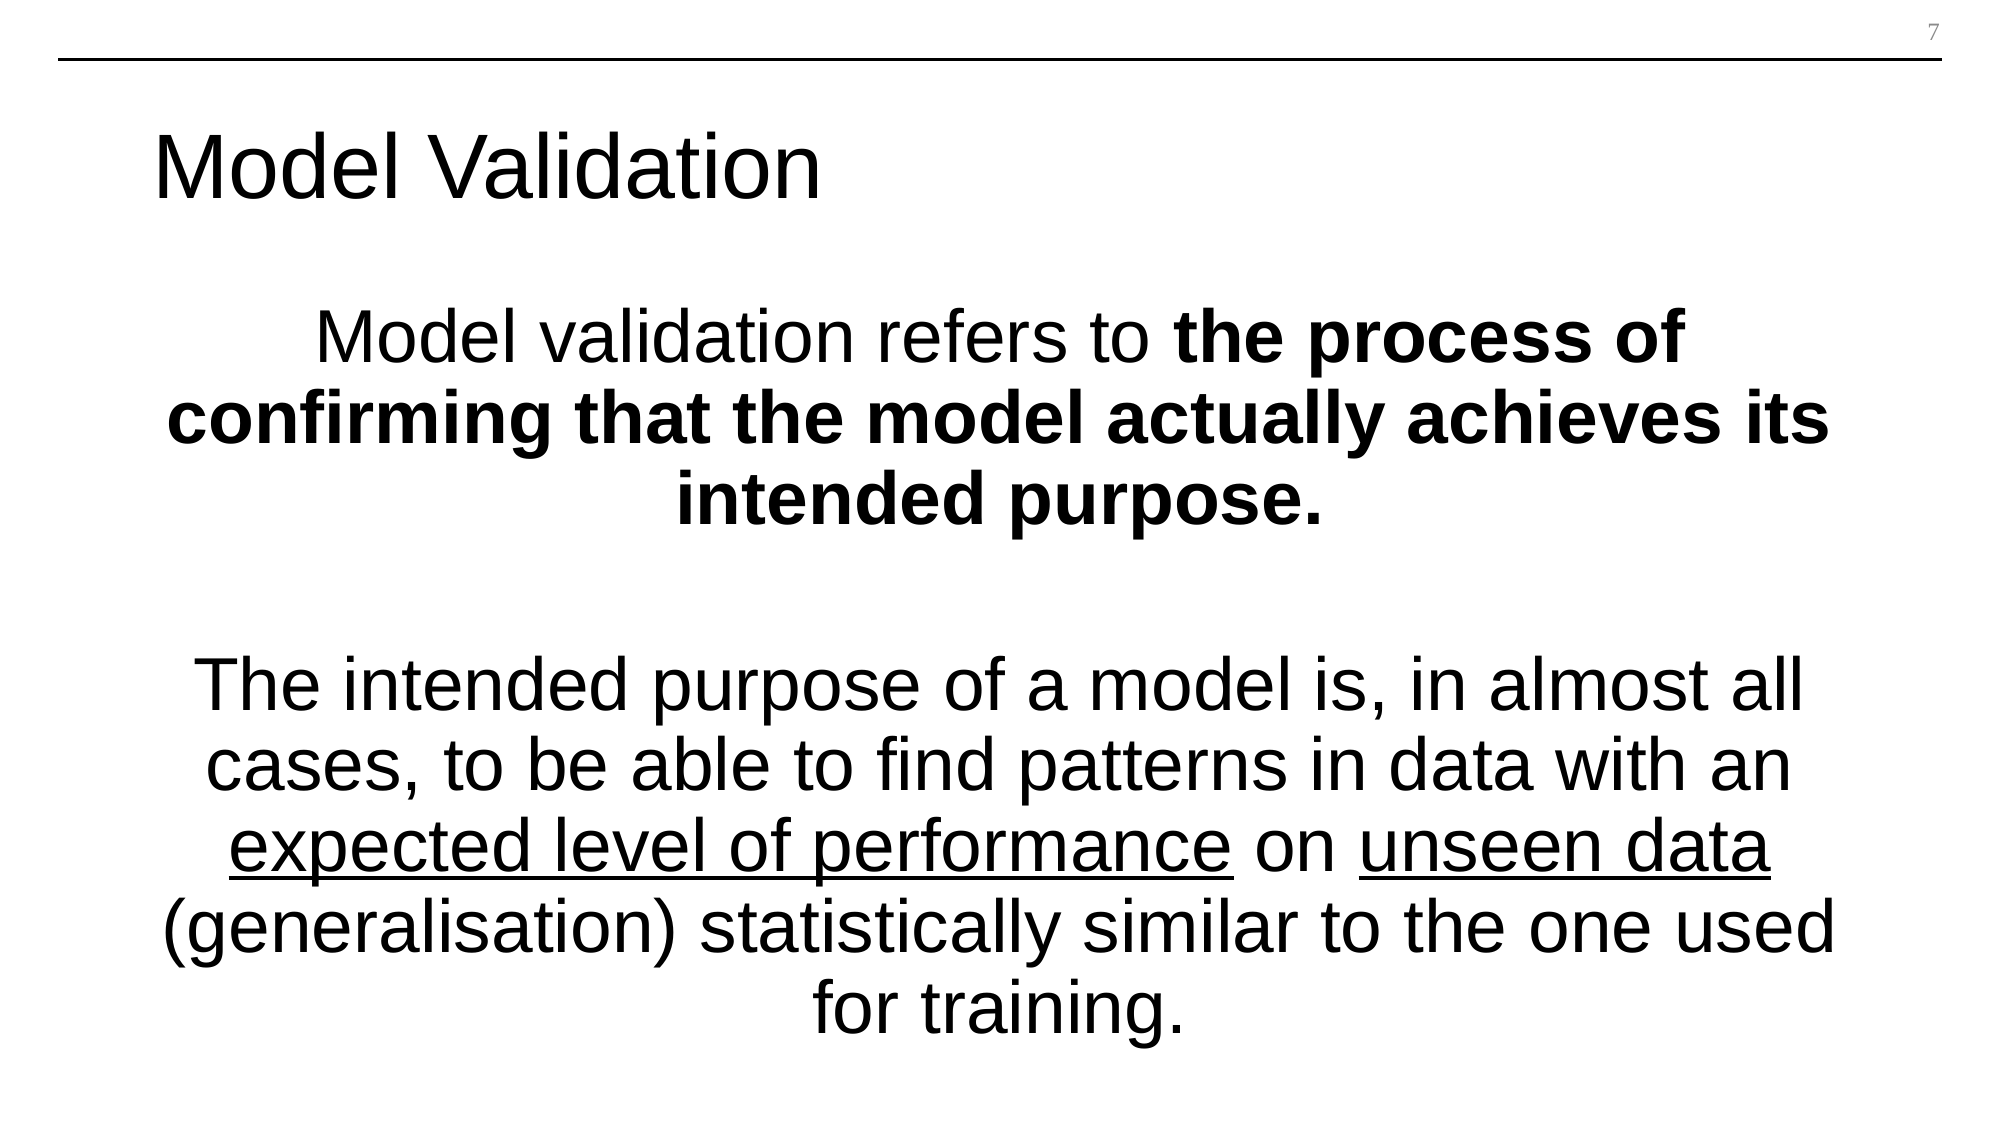

# Model Validation
Model validation refers to the process of confirming that the model actually achieves its intended purpose.

The intended purpose of a model is, in almost all cases, to be able to find patterns in data with an expected level of performance on unseen data (generalisation) statistically similar to the one used for training.